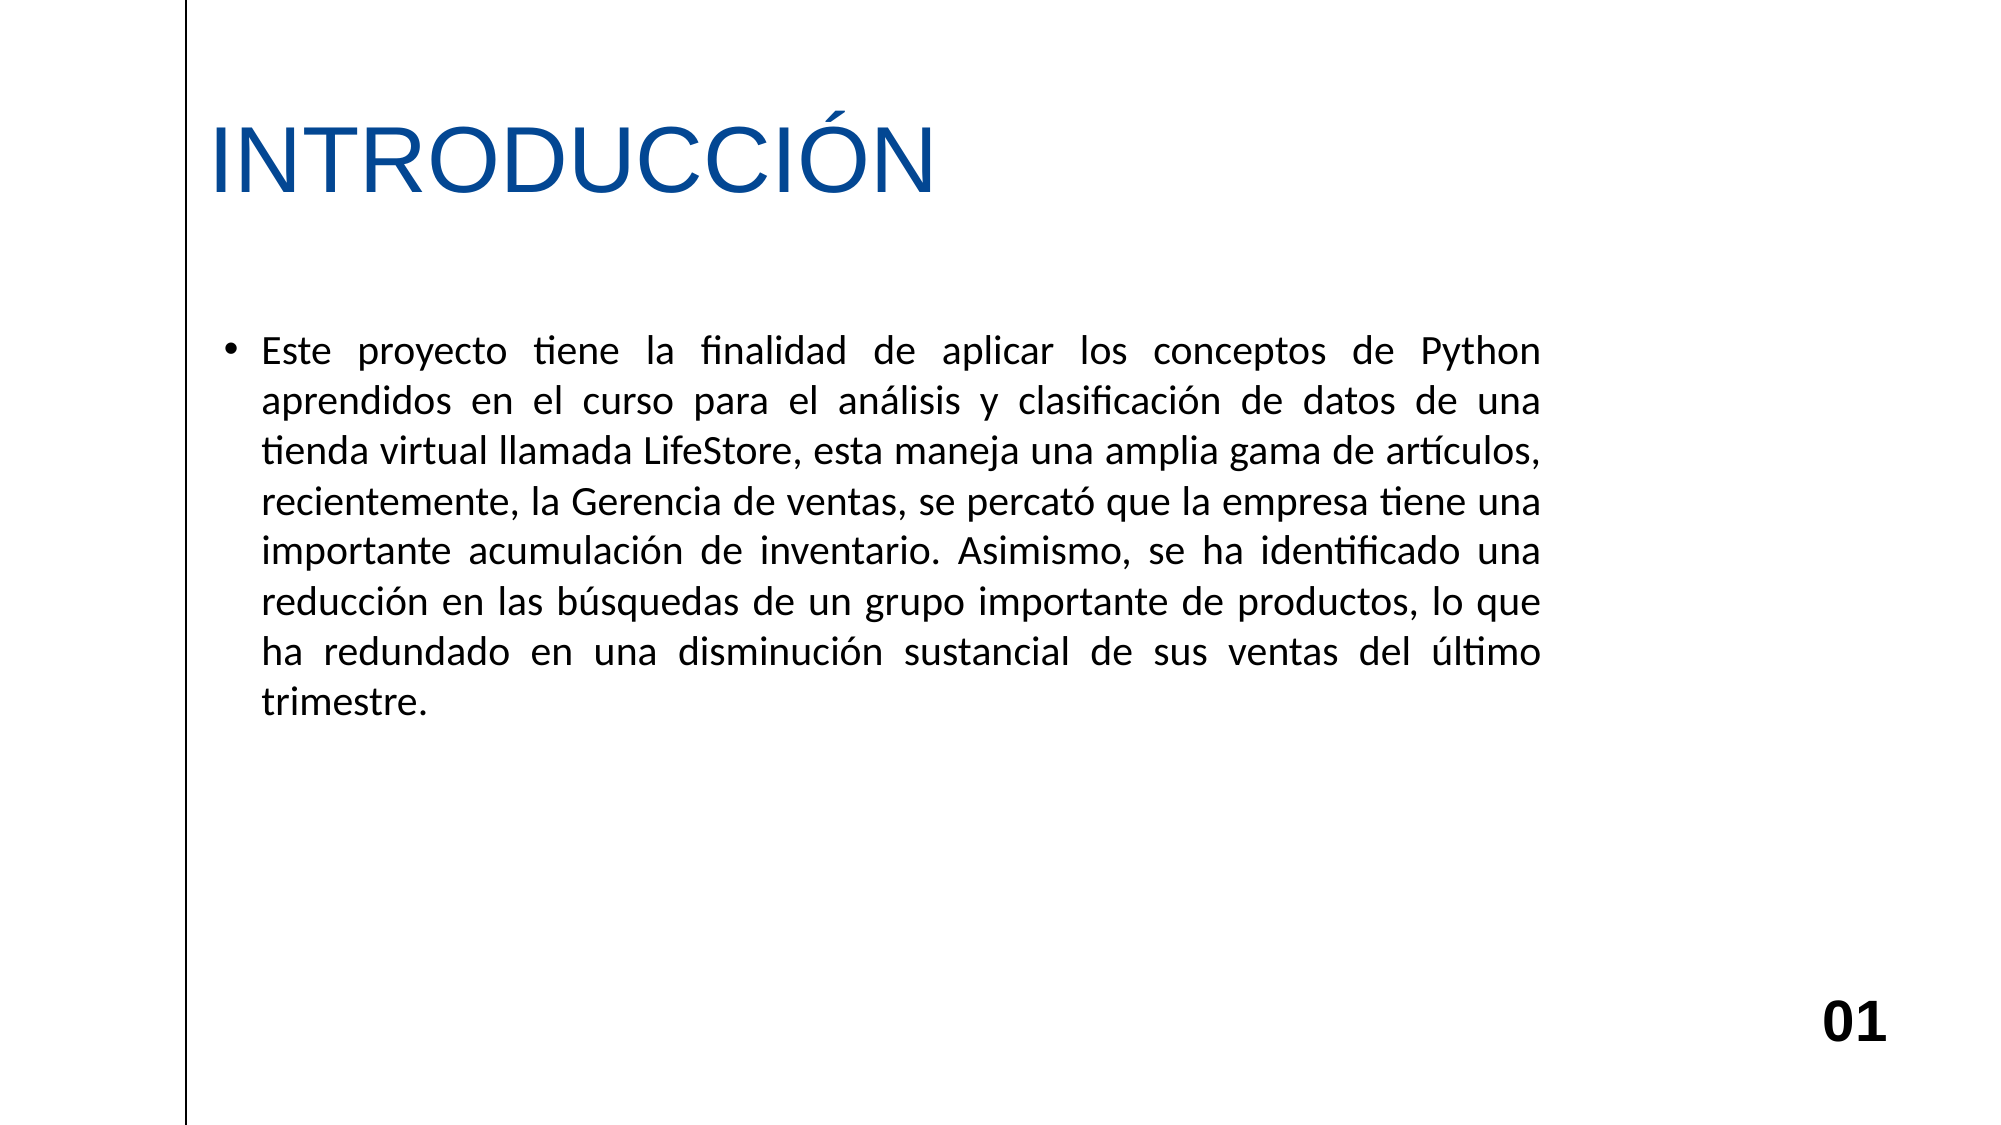

# INTRODUCCIÓN
Este proyecto tiene la finalidad de aplicar los conceptos de Python aprendidos en el curso para el análisis y clasificación de datos de una tienda virtual llamada LifeStore, esta maneja una amplia gama de artículos, recientemente, la Gerencia de ventas, se percató que la empresa tiene una importante acumulación de inventario. Asimismo, se ha identificado una reducción en las búsquedas de un grupo importante de productos, lo que ha redundado en una disminución sustancial de sus ventas del último trimestre.

01